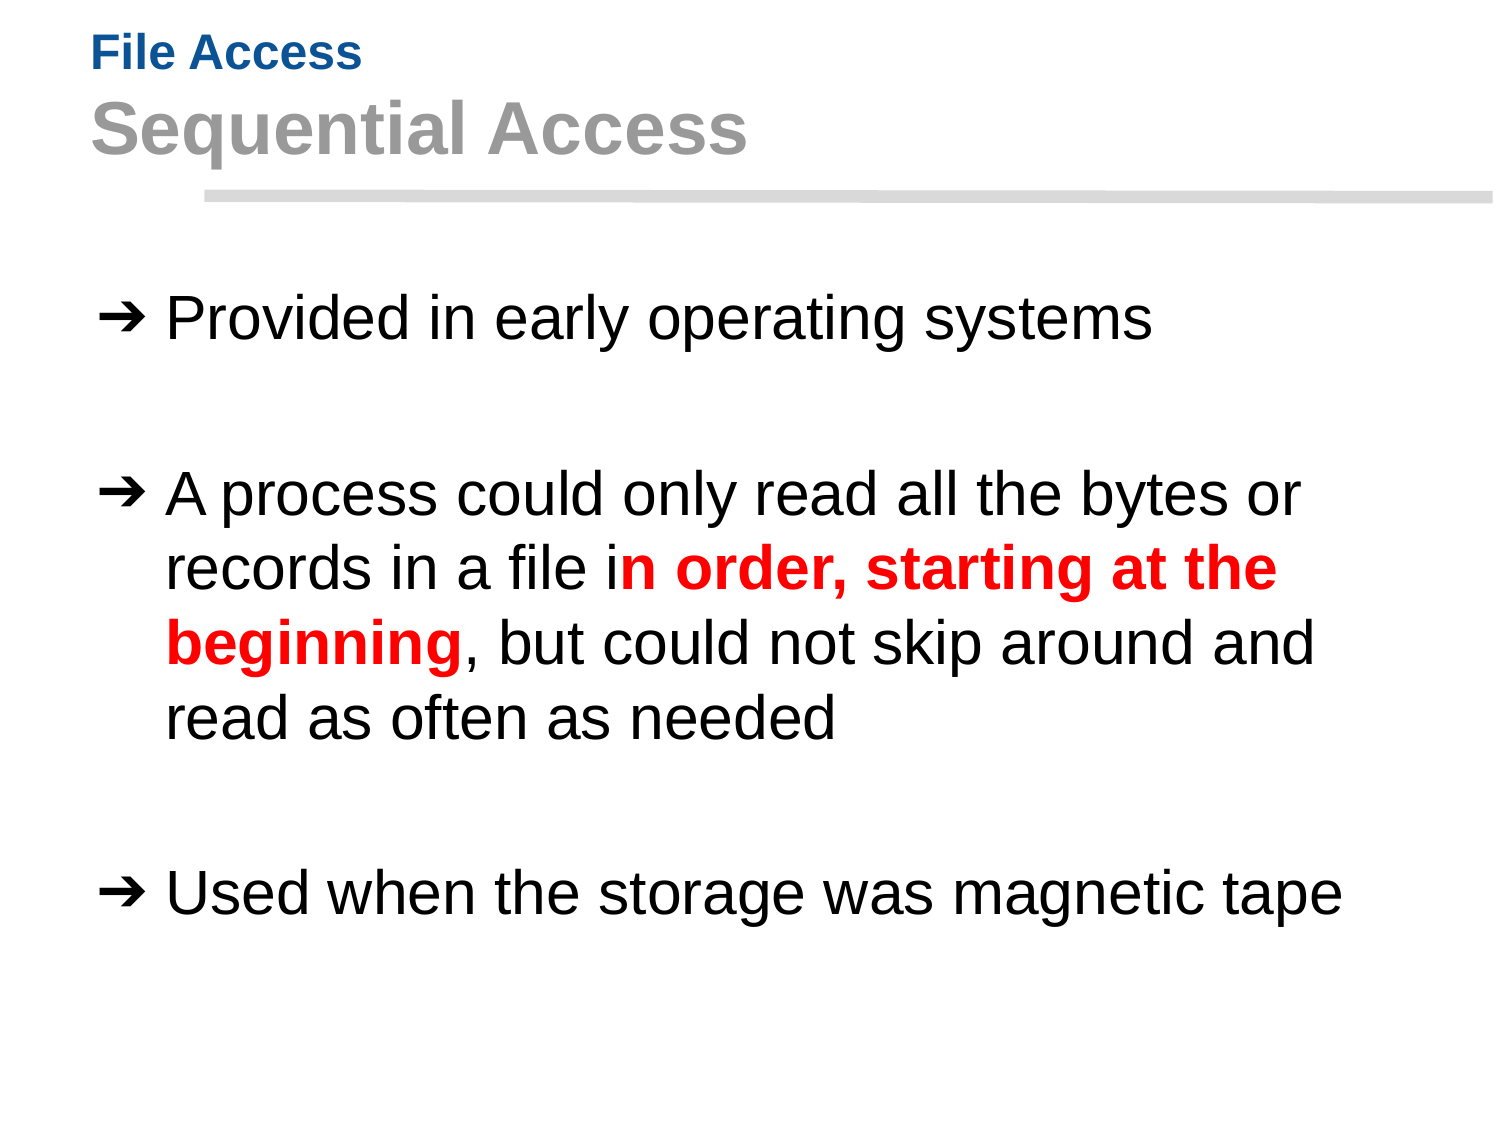

# File Access
Sequential Access
Provided in early operating systems

A process could only read all the bytes or records in a file in order, starting at the beginning, but could not skip around and read as often as needed

Used when the storage was magnetic tape